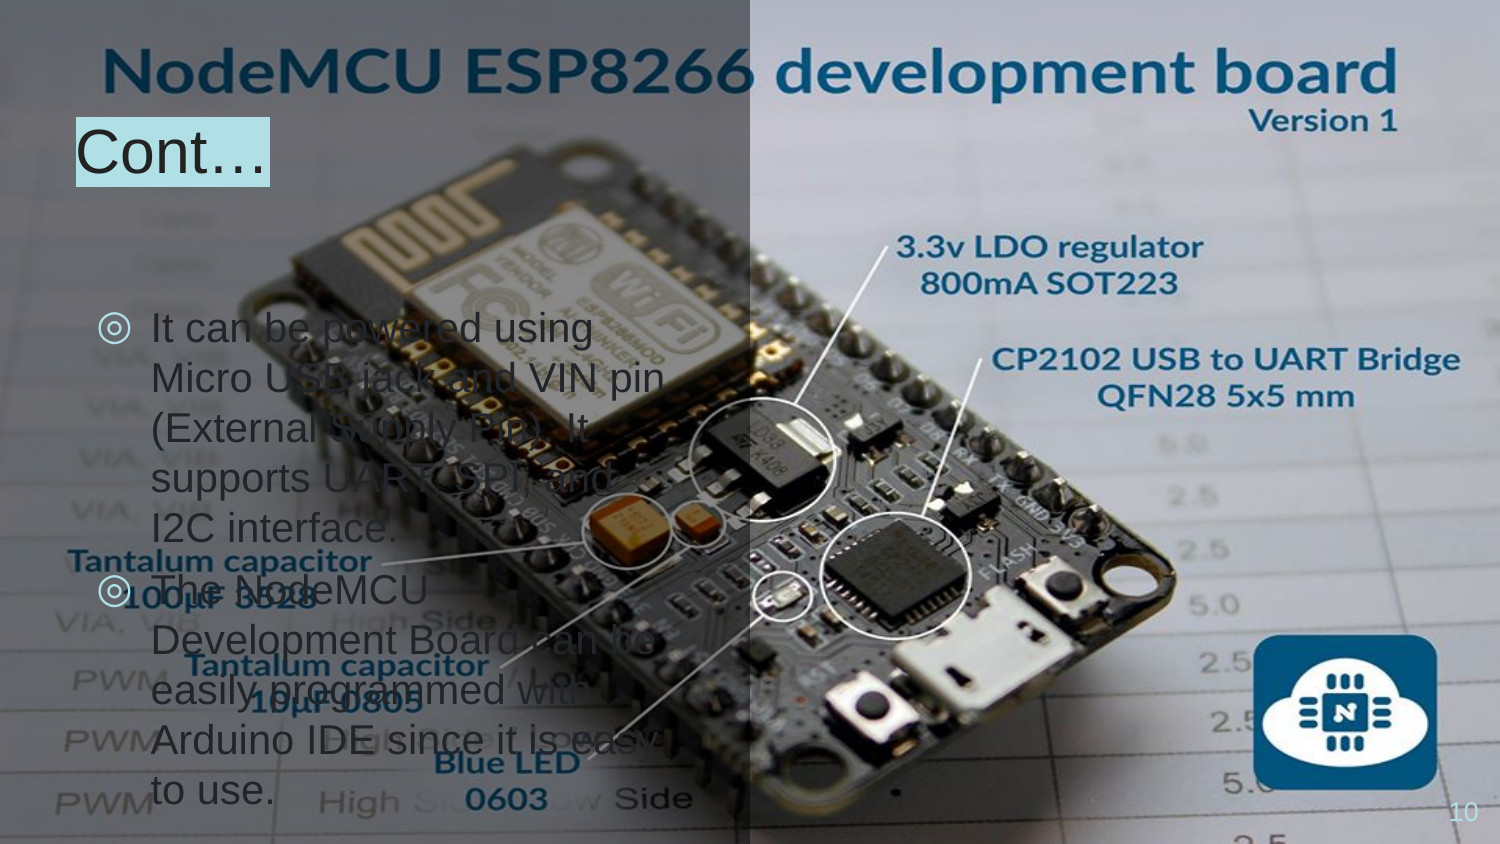

# Cont…
It can be powered using Micro USB jack and VIN pin (External Supply Pin). It supports UART, SPI, and I2C interface.
The NodeMCU Development Board can be easily programmed with Arduino IDE since it is easy to use.
10